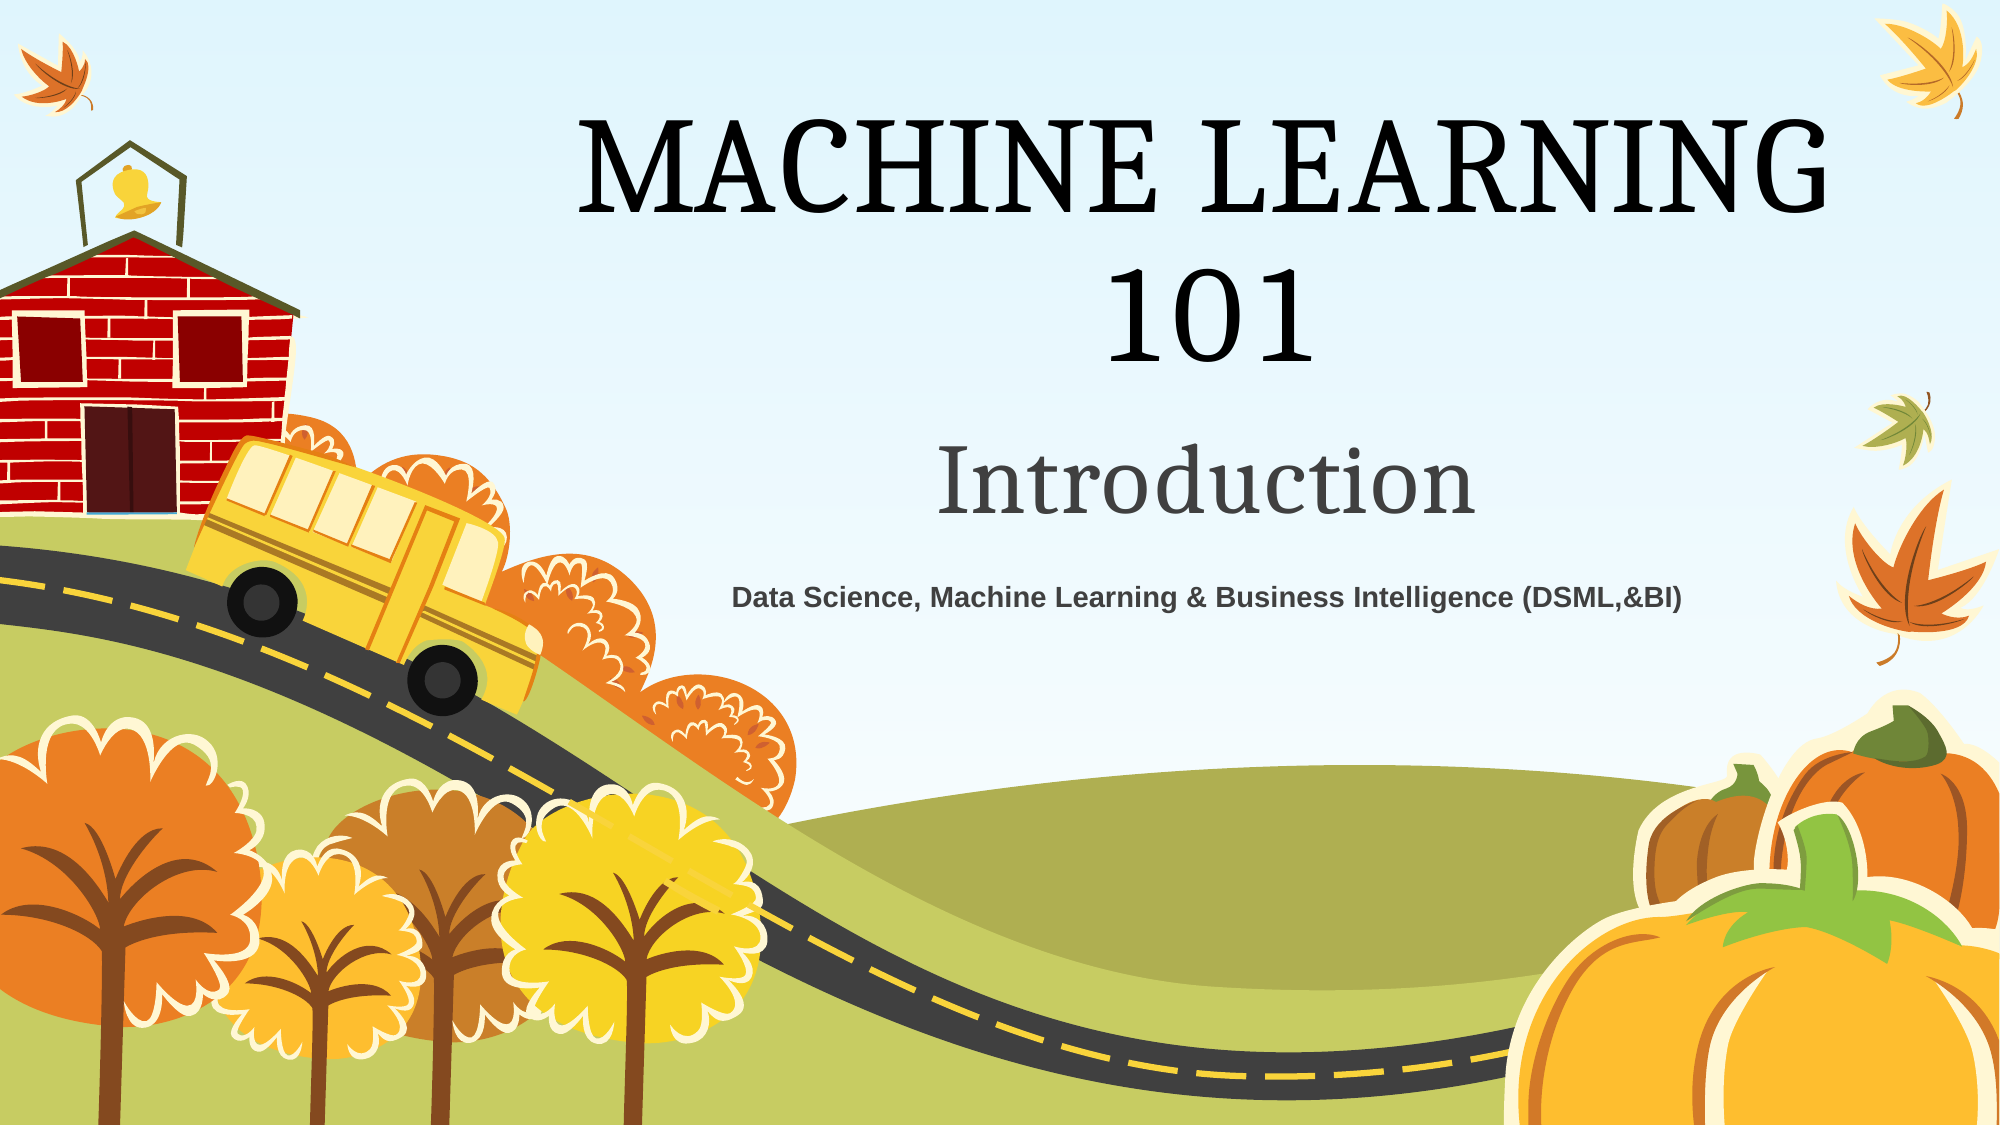

# MACHINE LEARNING 101
Introduction
Data Science, Machine Learning & Business Intelligence (DSML,&BI)